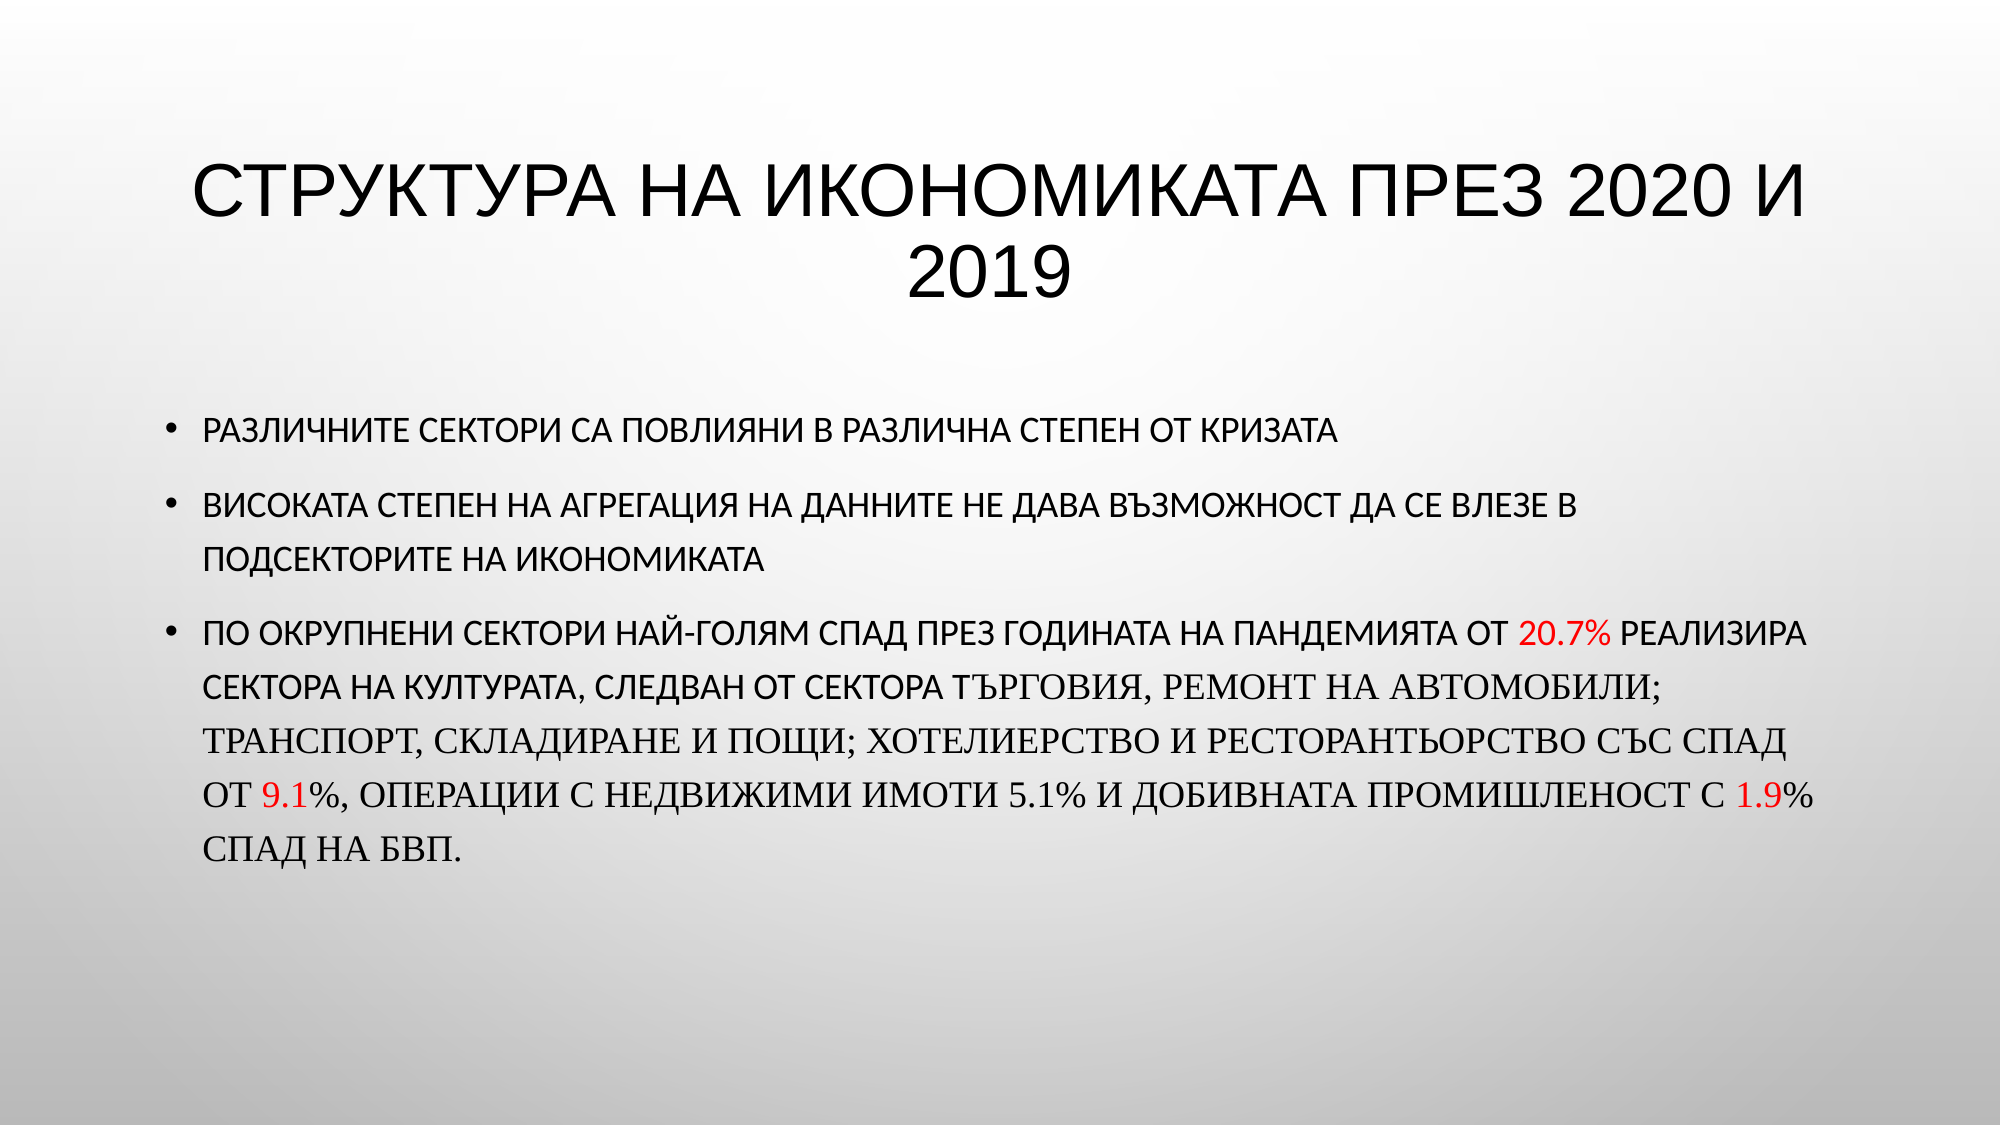

# Структура на икономиката през 2020 и 2019
различните сектори са повлияни в различна степен от кризата
Високата степен на агрегация на данните не дава възможност да се влезе в подсекторите на икономиката
По окрупнени сектори най-голям спад през годината на пандемията от 20.7% реализира сектора на културата, следван от сектора търговия, ремонт на автомобили; транспорт, складиране и пощи; хотелиерство и ресторантьорство със спад от 9.1%, операции с недвижими имоти 5.1% и добивната промишленост с 1.9% спад на БВП.